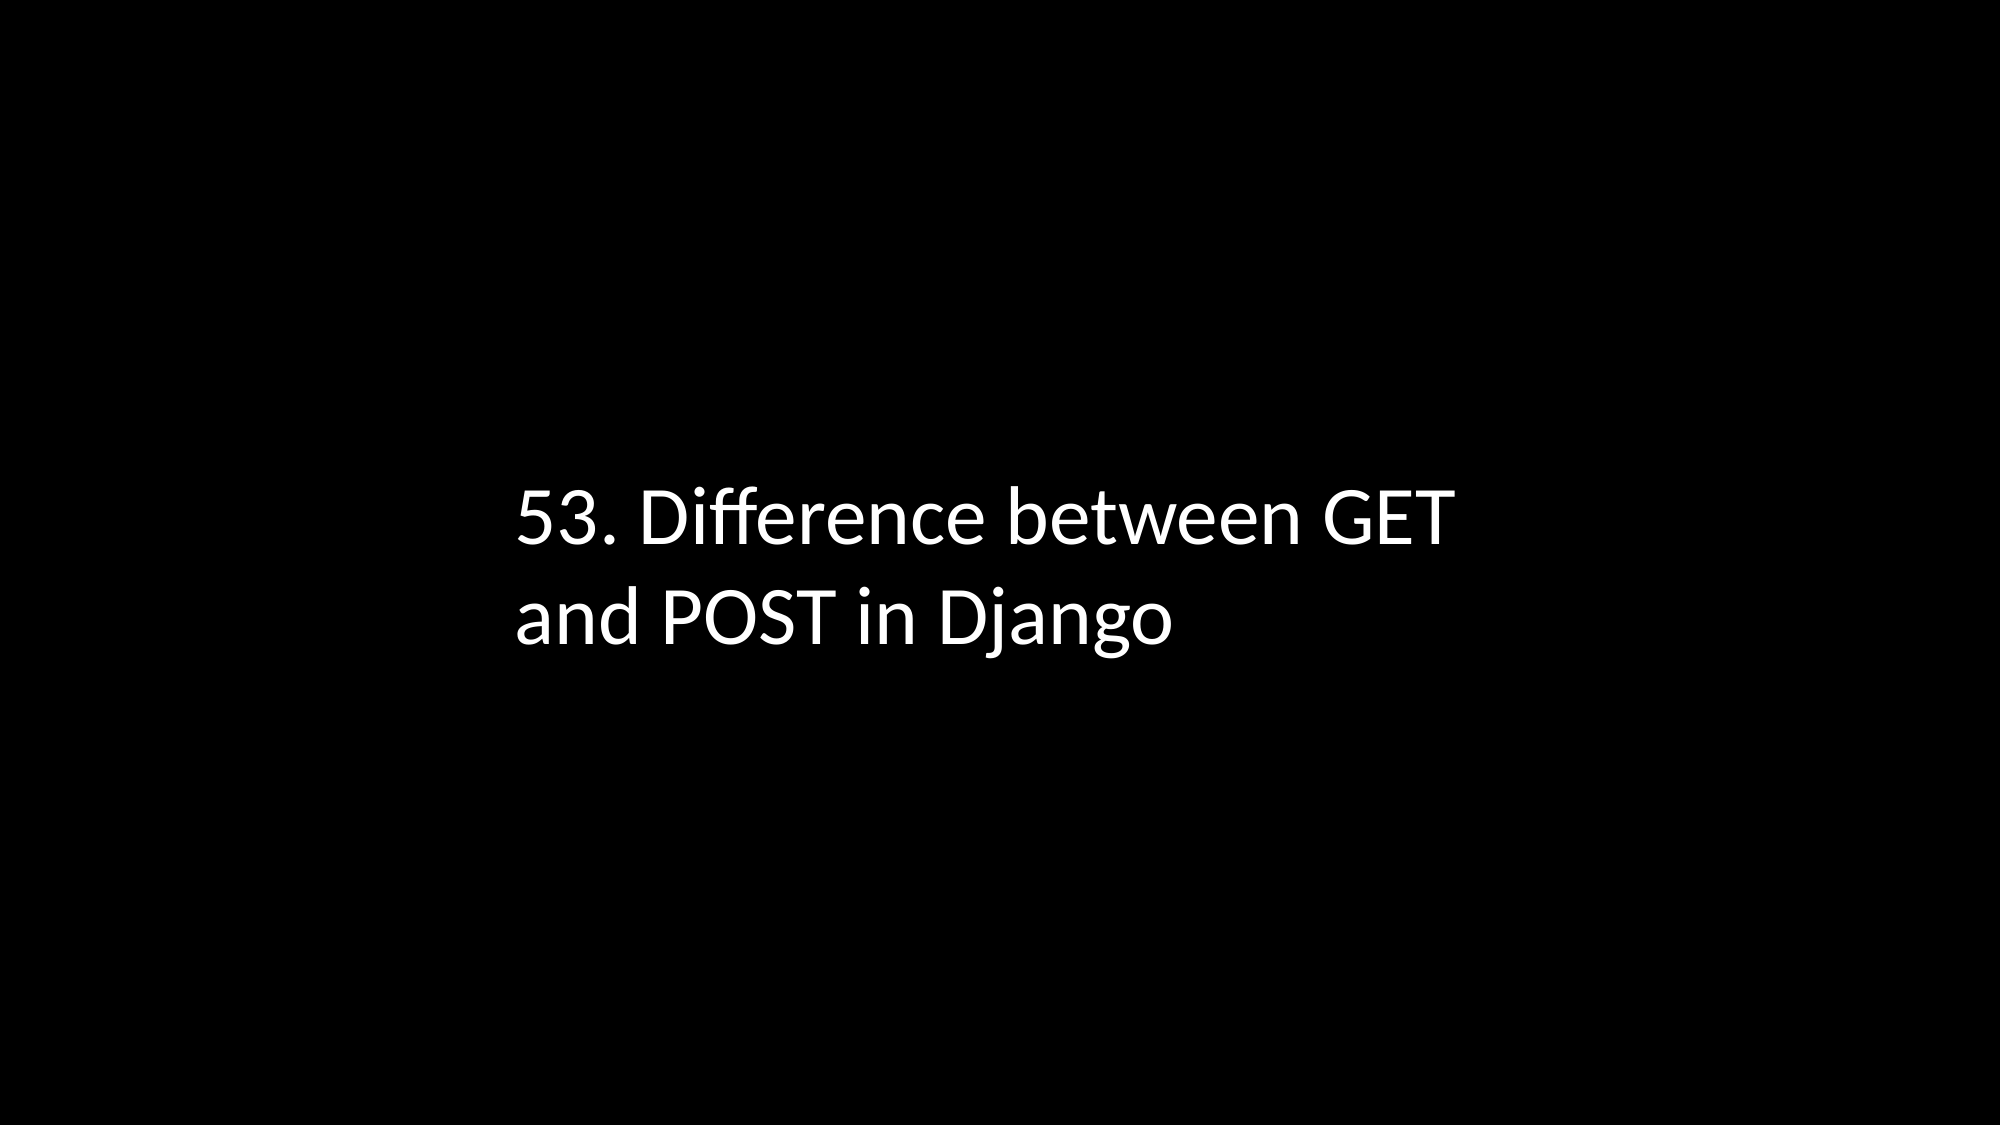

53. Difference between GET and POST in Django